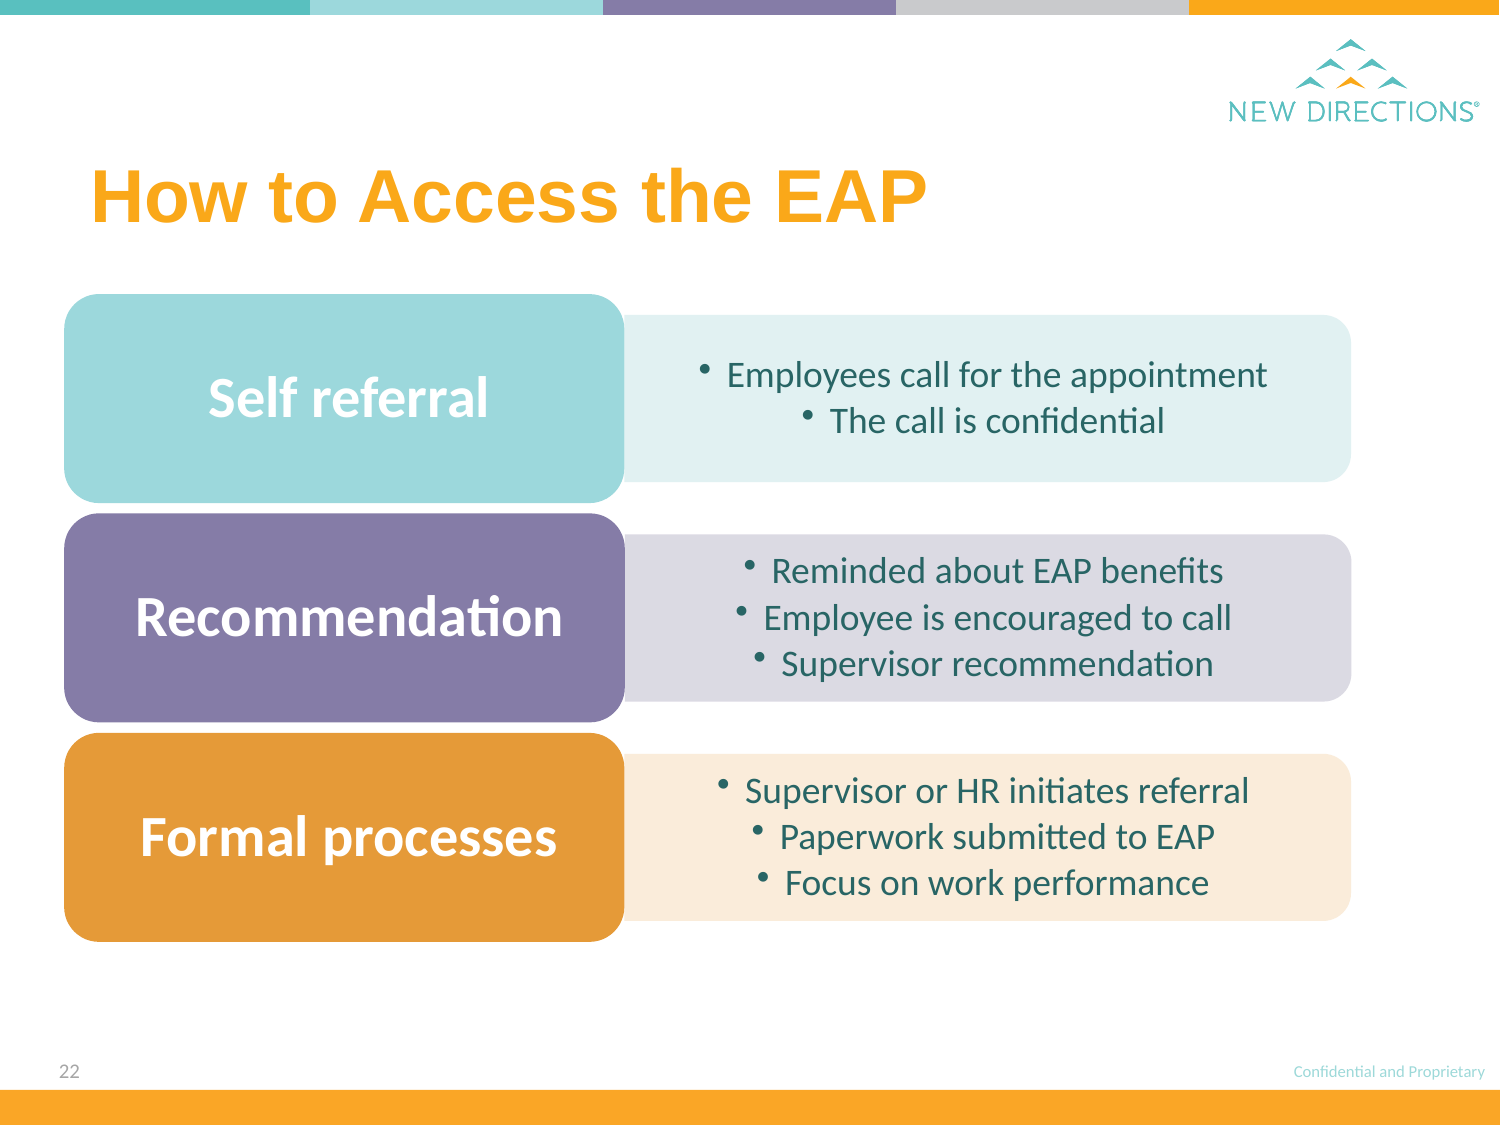

# How to Access the EAP
Employees call for the appointment
The call is confidential
Self referral
Reminded about EAP benefits
Employee is encouraged to call
Supervisor recommendation
Recommendation
Supervisor or HR initiates referral
Paperwork submitted to EAP
Focus on work performance
Formal processes